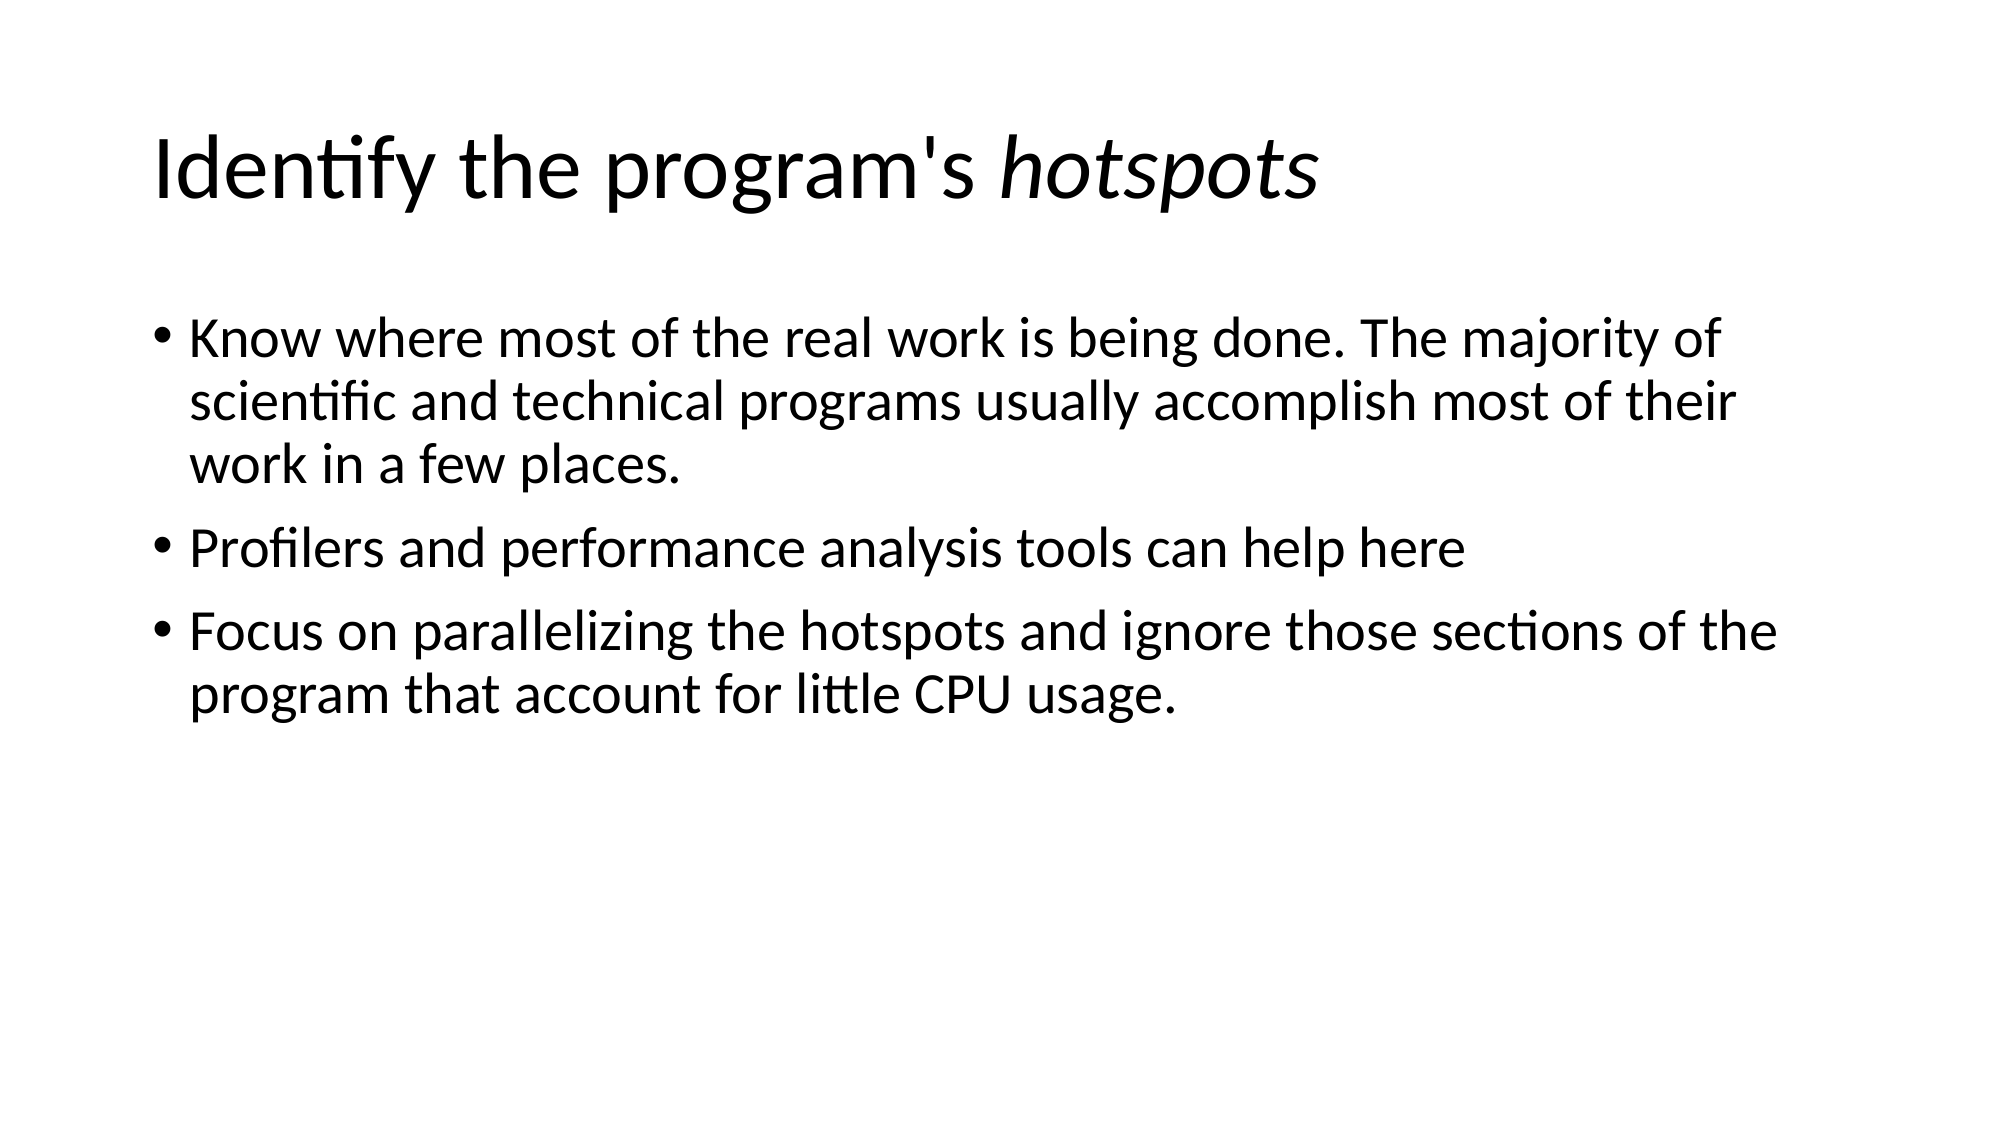

# Identify the program's hotspots
Know where most of the real work is being done. The majority of scientific and technical programs usually accomplish most of their work in a few places.
Profilers and performance analysis tools can help here
Focus on parallelizing the hotspots and ignore those sections of the program that account for little CPU usage.